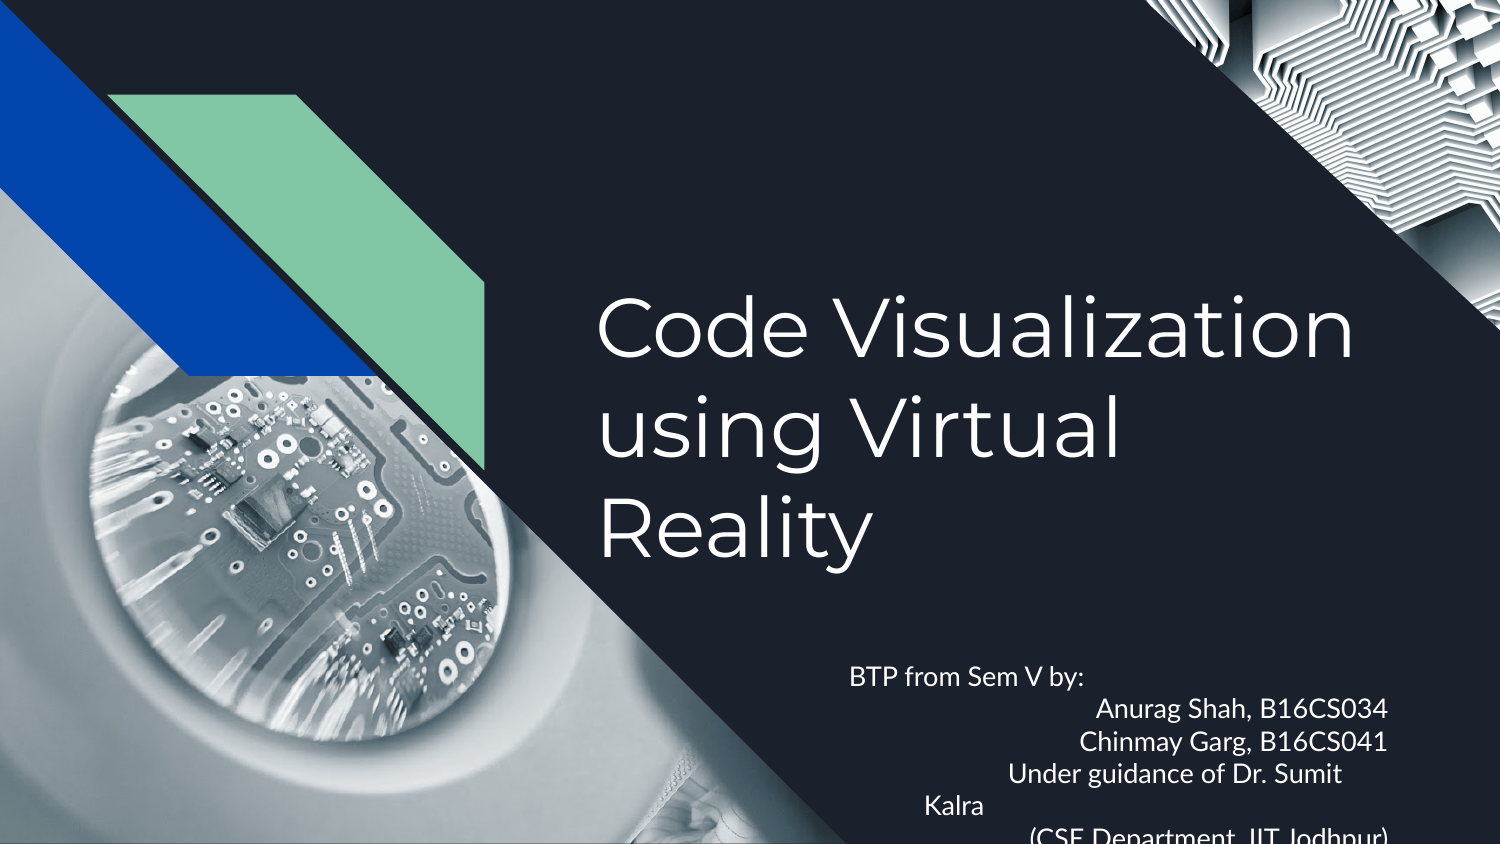

# Code Visualization using Virtual Reality
BTP from Sem V by:
Anurag Shah, B16CS034
Chinmay Garg, B16CS041
            Under guidance of Dr. Sumit Kalra
(CSE Department, IIT Jodhpur)